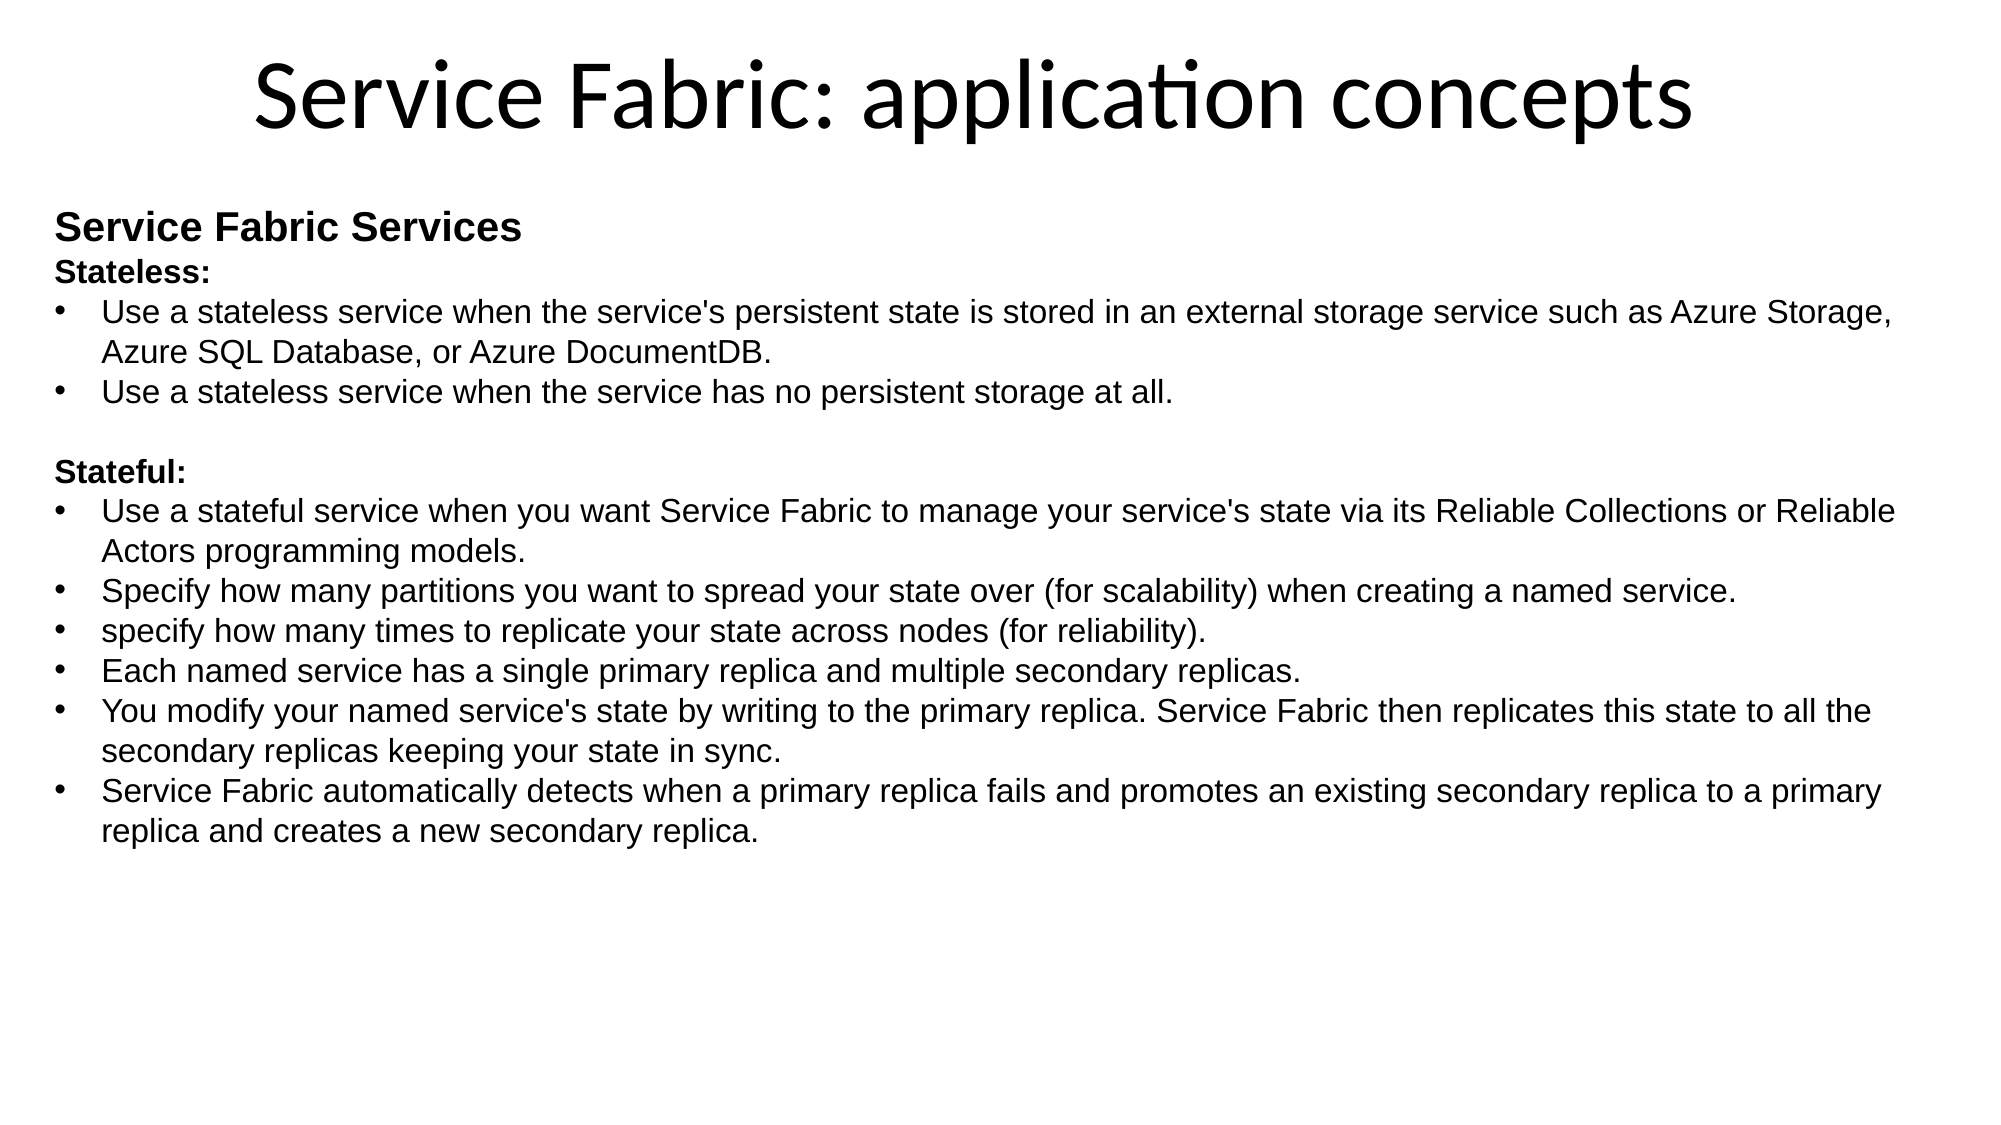

# Service Fabric: application concepts
Service Fabric Services
Stateless:
Use a stateless service when the service's persistent state is stored in an external storage service such as Azure Storage, Azure SQL Database, or Azure DocumentDB.
Use a stateless service when the service has no persistent storage at all.

Stateful:
Use a stateful service when you want Service Fabric to manage your service's state via its Reliable Collections or Reliable Actors programming models.
Specify how many partitions you want to spread your state over (for scalability) when creating a named service.
specify how many times to replicate your state across nodes (for reliability).
Each named service has a single primary replica and multiple secondary replicas.
You modify your named service's state by writing to the primary replica. Service Fabric then replicates this state to all the secondary replicas keeping your state in sync.
Service Fabric automatically detects when a primary replica fails and promotes an existing secondary replica to a primary replica and creates a new secondary replica.